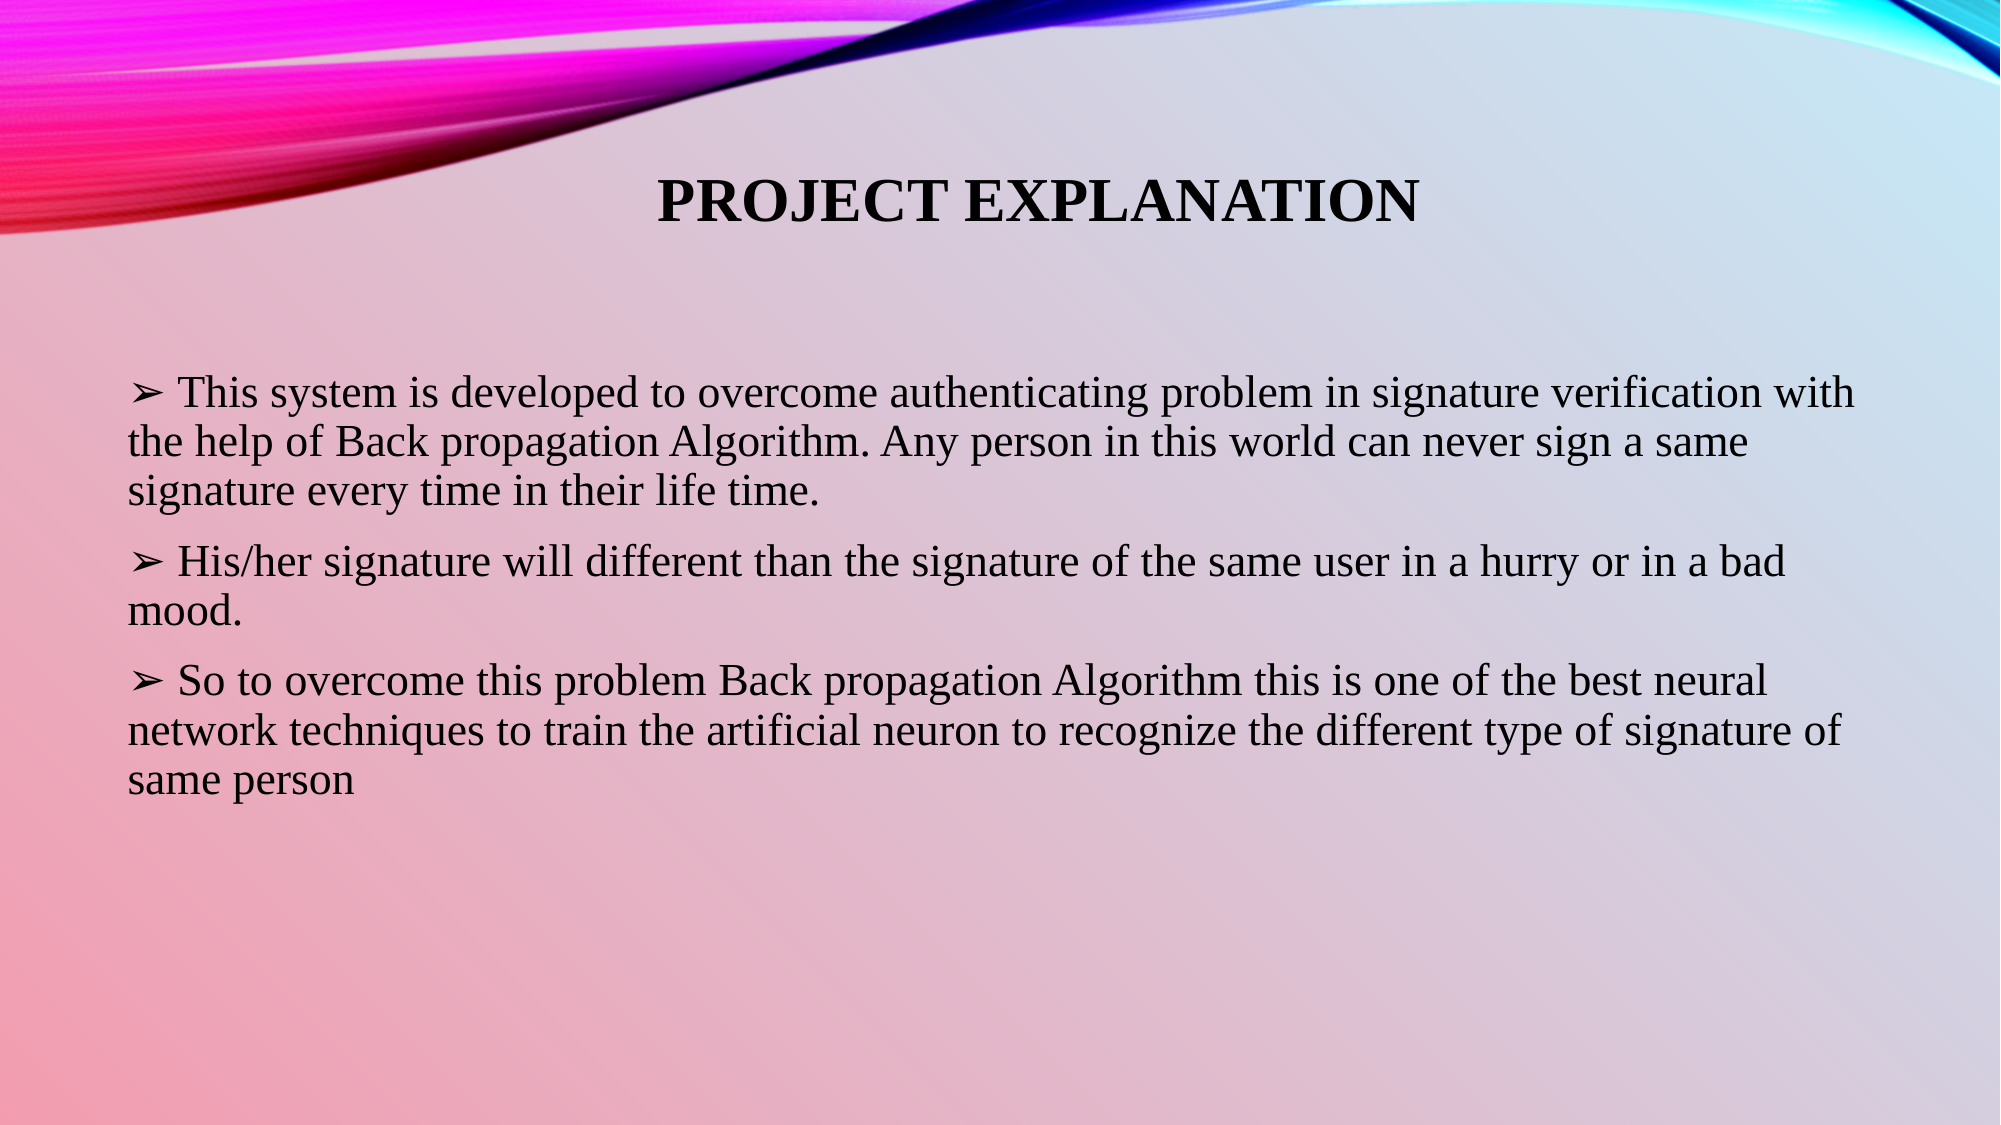

# PROJECT EXPLANATION
➢ This system is developed to overcome authenticating problem in signature verification with the help of Back propagation Algorithm. Any person in this world can never sign a same signature every time in their life time.
➢ His/her signature will different than the signature of the same user in a hurry or in a bad mood.
➢ So to overcome this problem Back propagation Algorithm this is one of the best neural network techniques to train the artificial neuron to recognize the different type of signature of same person